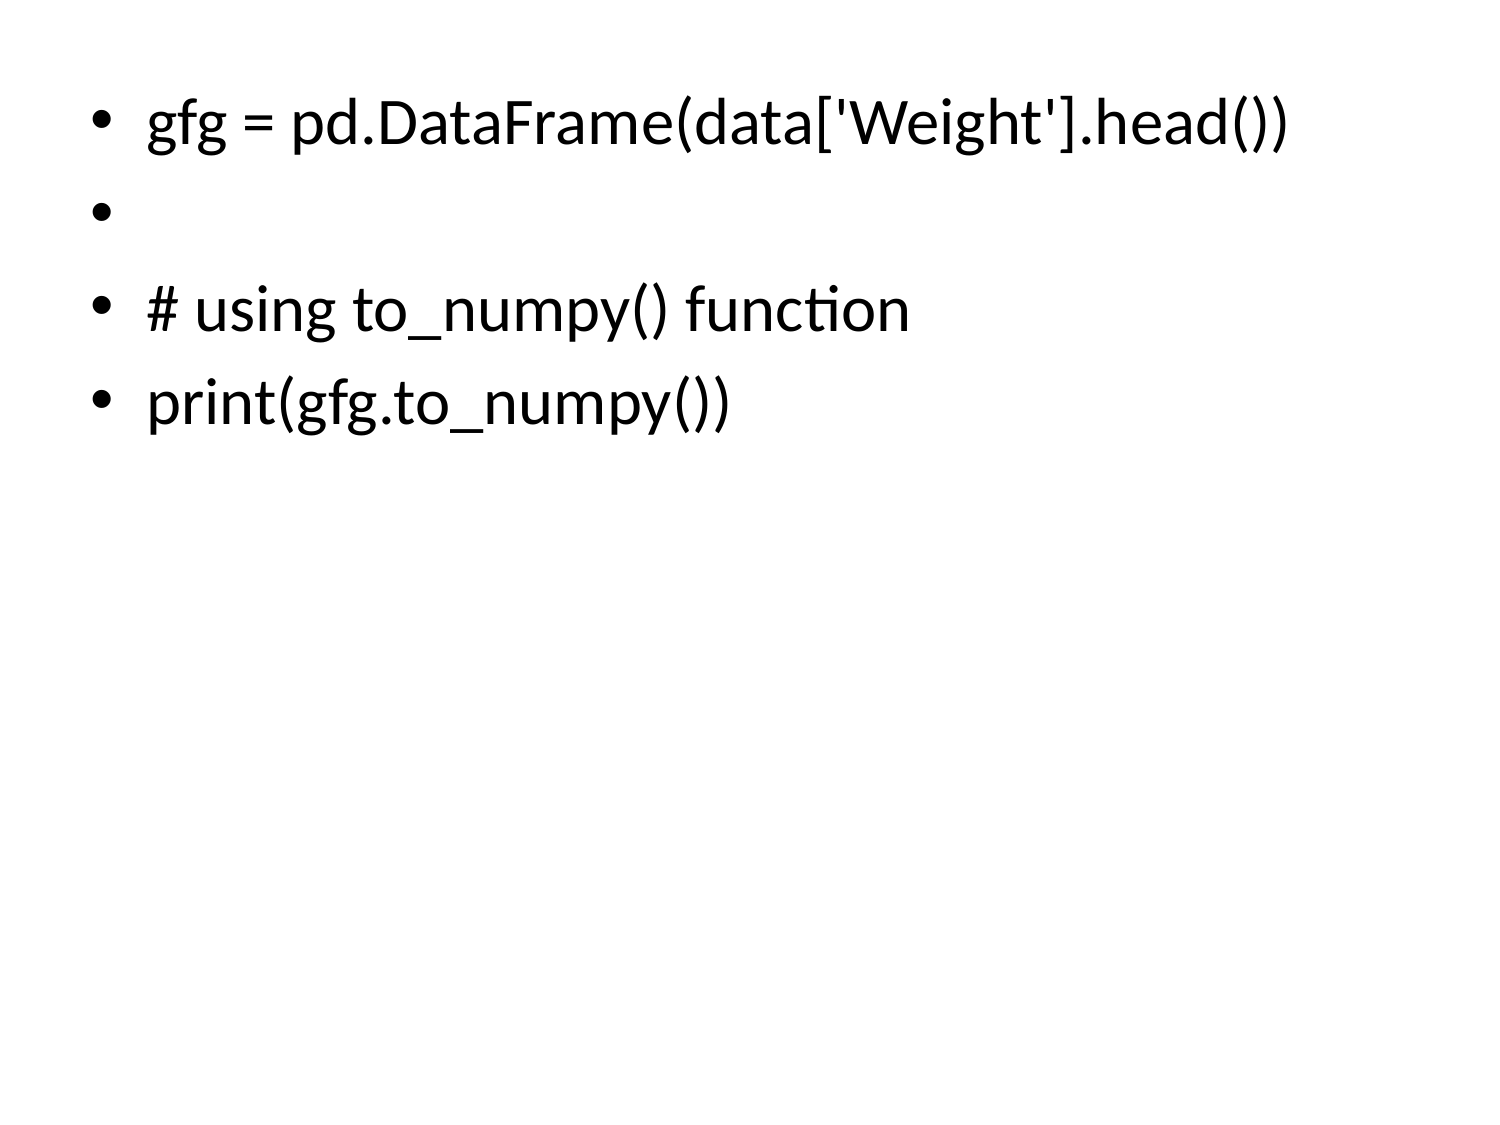

gfg = pd.DataFrame(data['Weight'].head())

# using to_numpy() function
print(gfg.to_numpy())